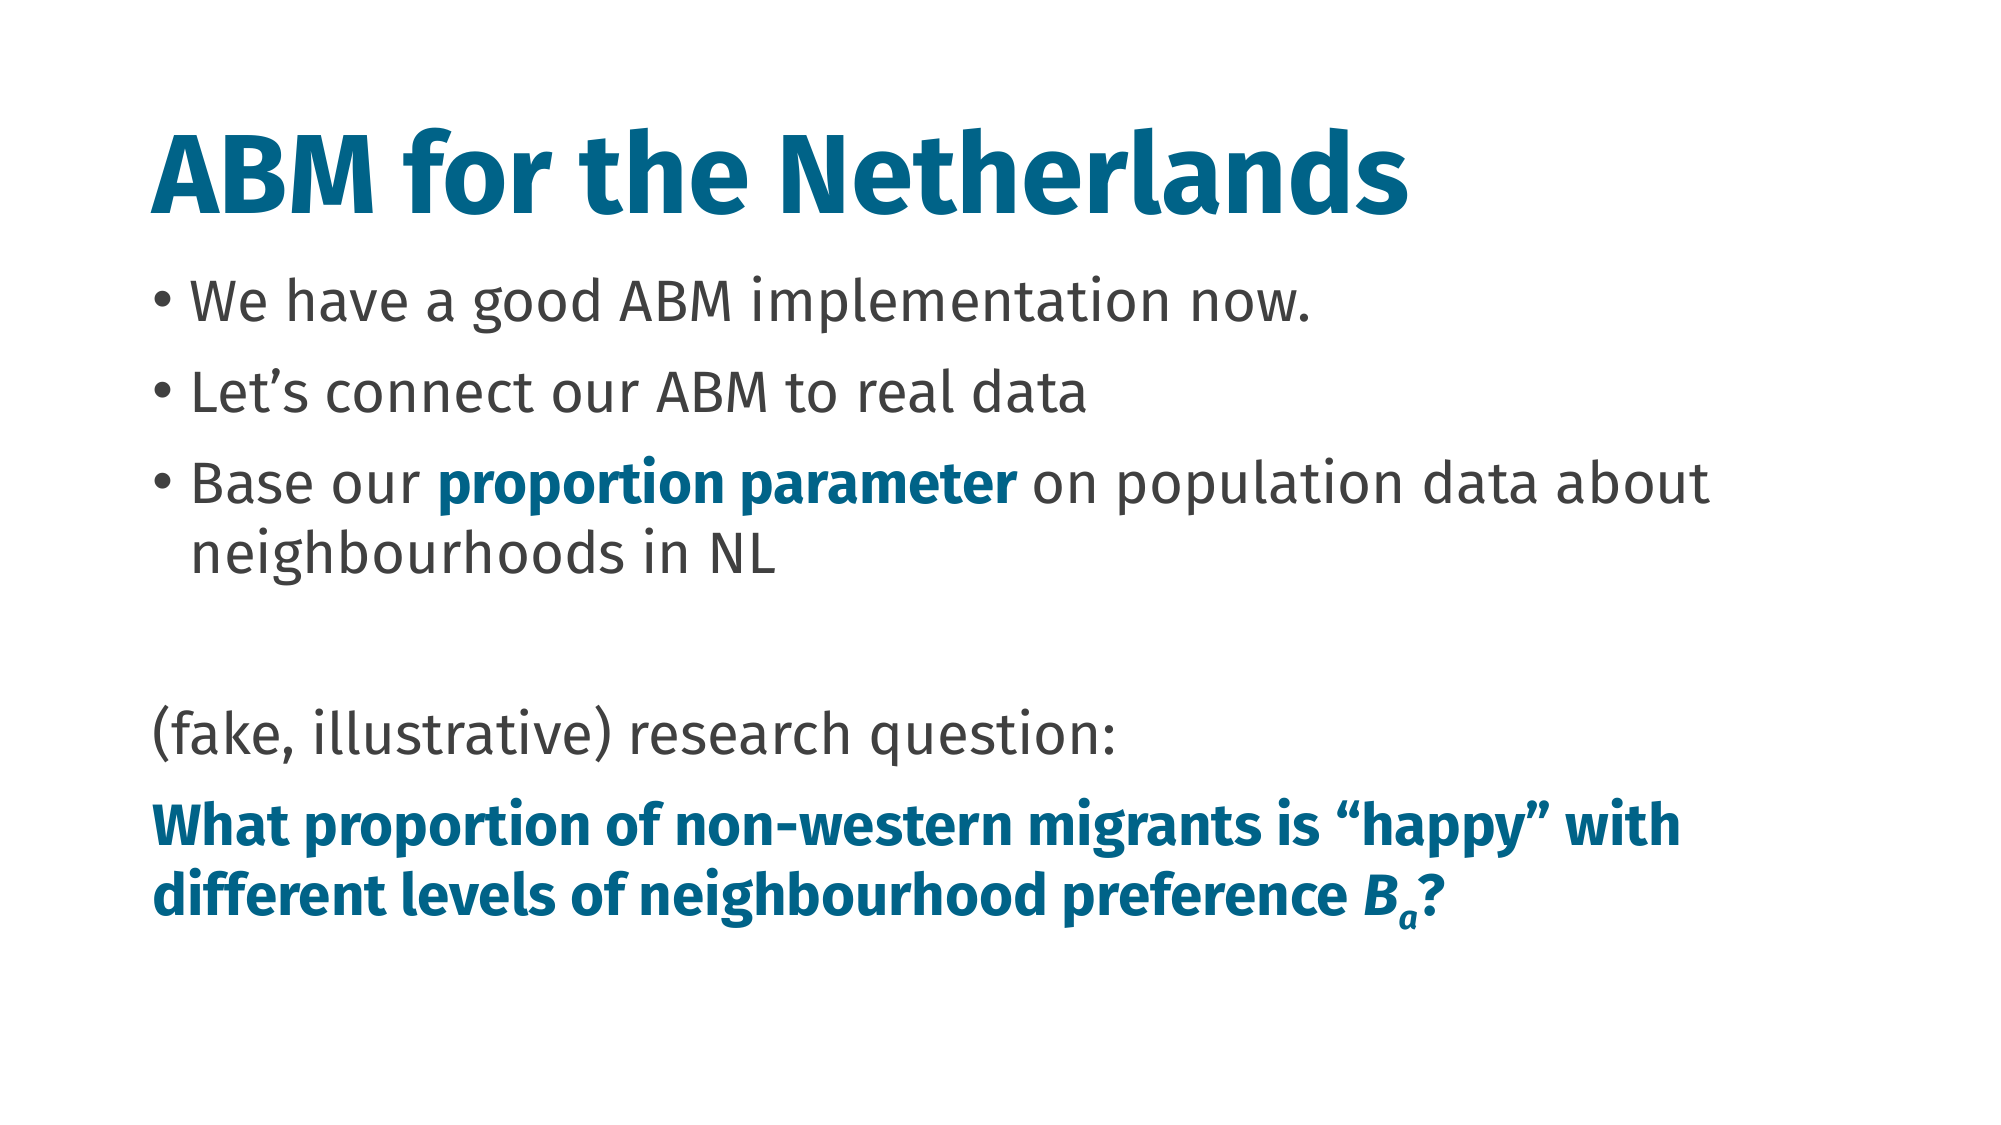

# ABM for the Netherlands
We have a good ABM implementation now.
Let’s connect our ABM to real data
Base our proportion parameter on population data about neighbourhoods in NL

(fake, illustrative) research question:
What proportion of non-western migrants is “happy” with different levels of neighbourhood preference Ba?